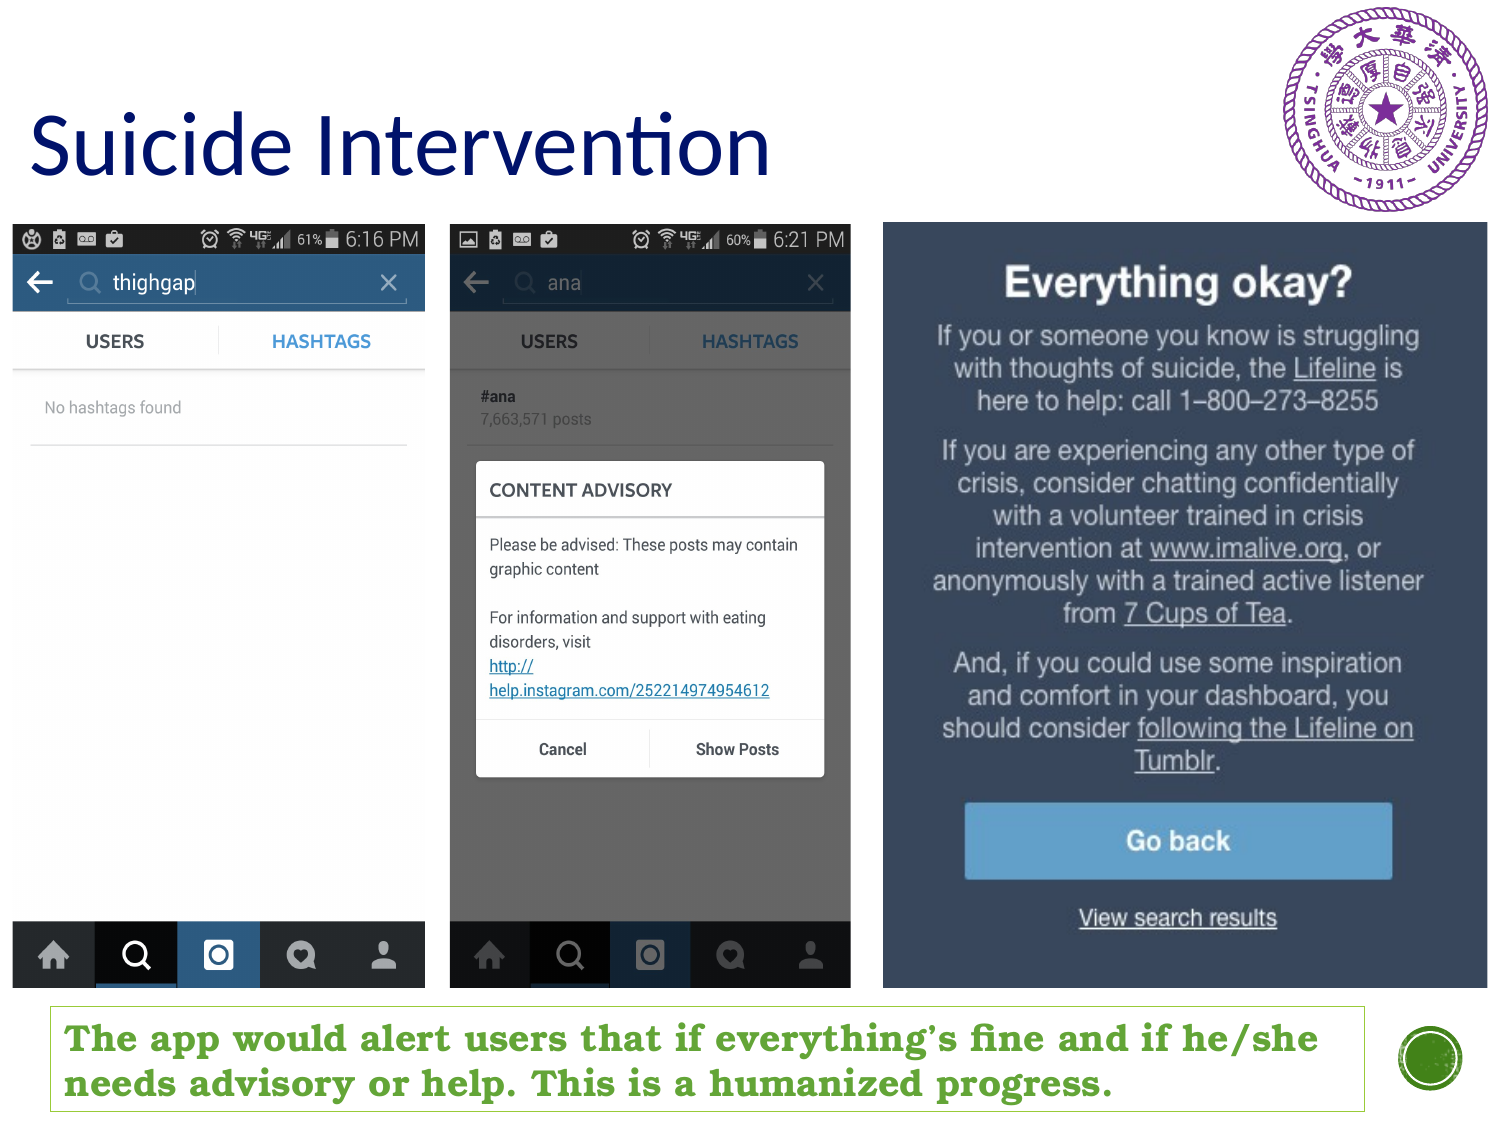

Suicide Intervention

The app would alert users that if everything’s fine and if he/she needs advisory or help. This is a humanized progress.